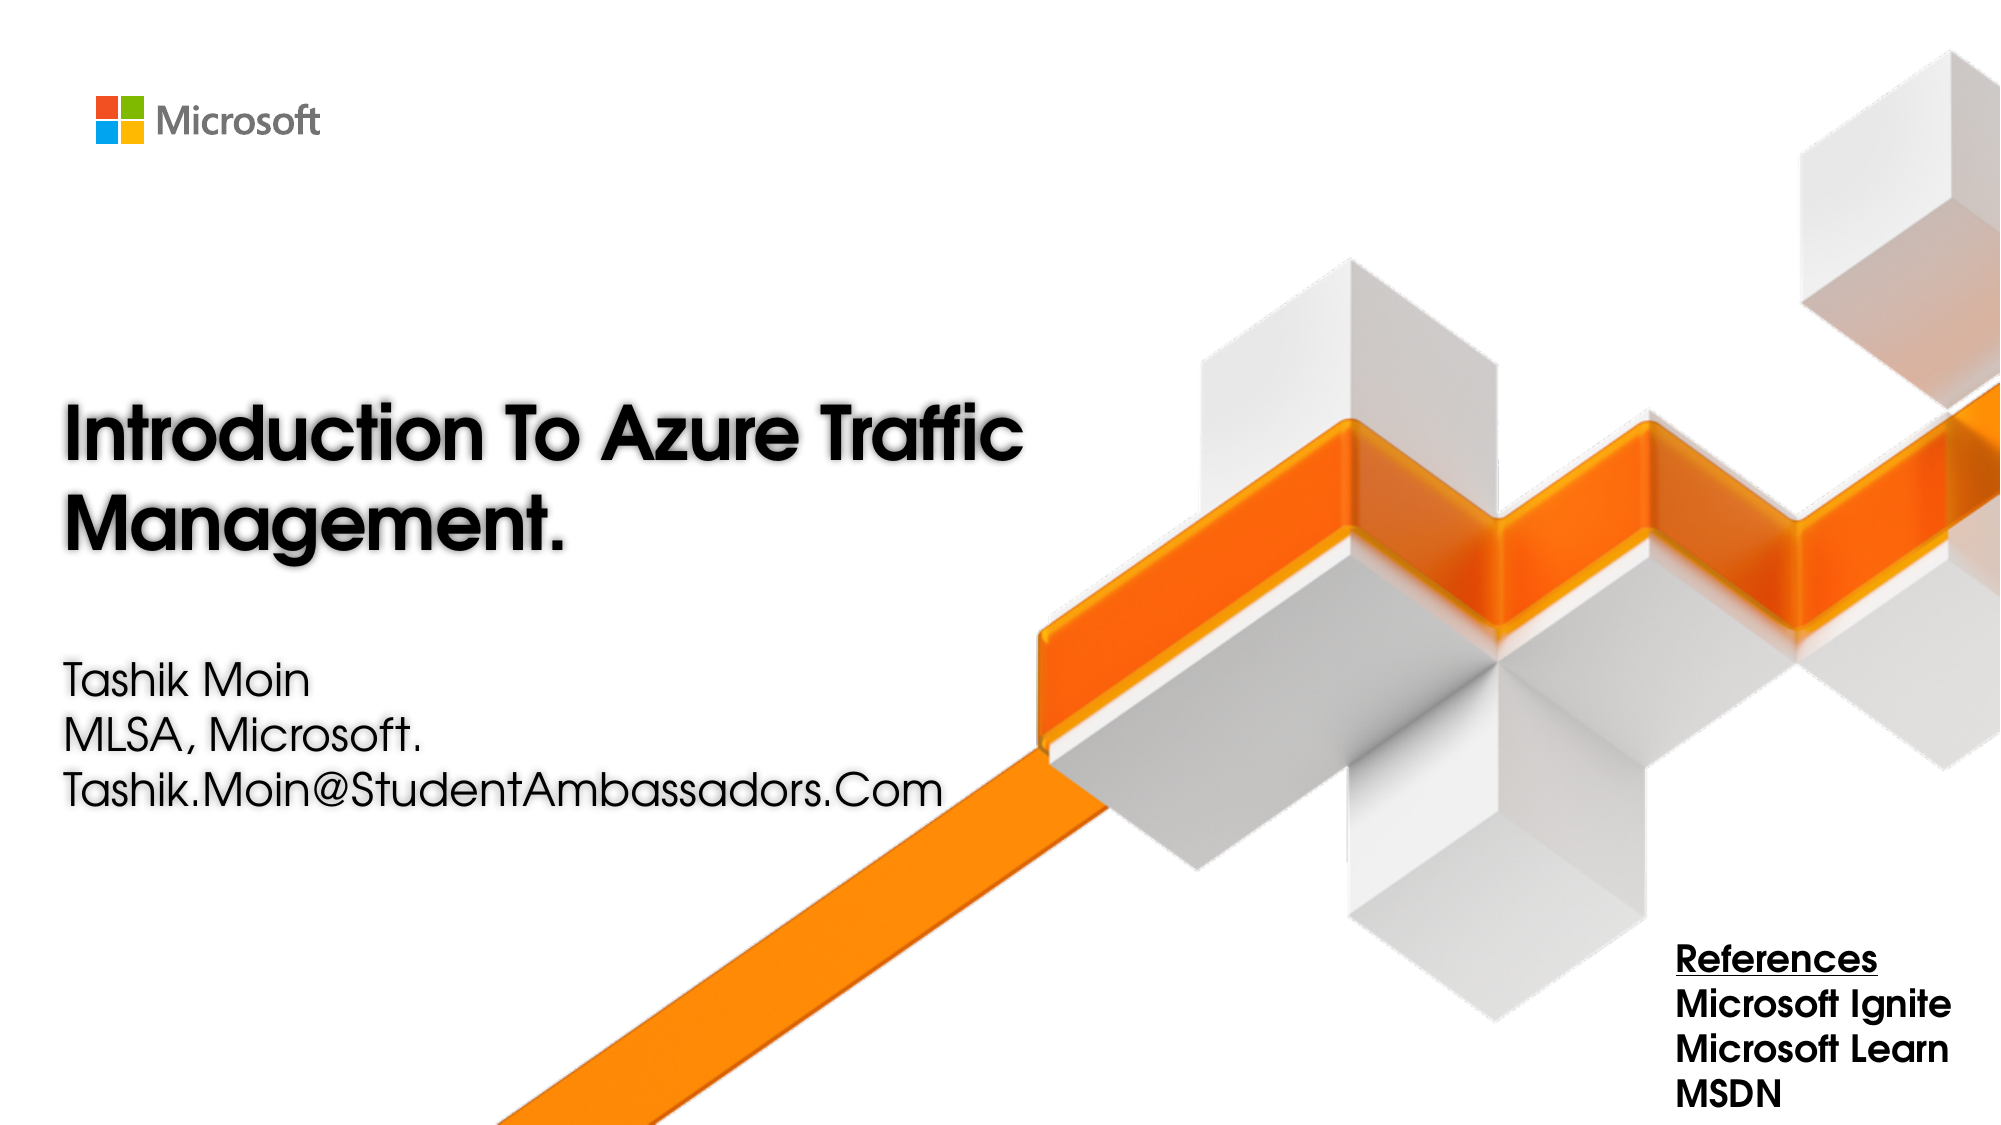

# Introduction To Azure Traffic Management.
Tashik Moin
MLSA, Microsoft.
Tashik.Moin@StudentAmbassadors.Com
References
Microsoft Ignite
Microsoft Learn
MSDN